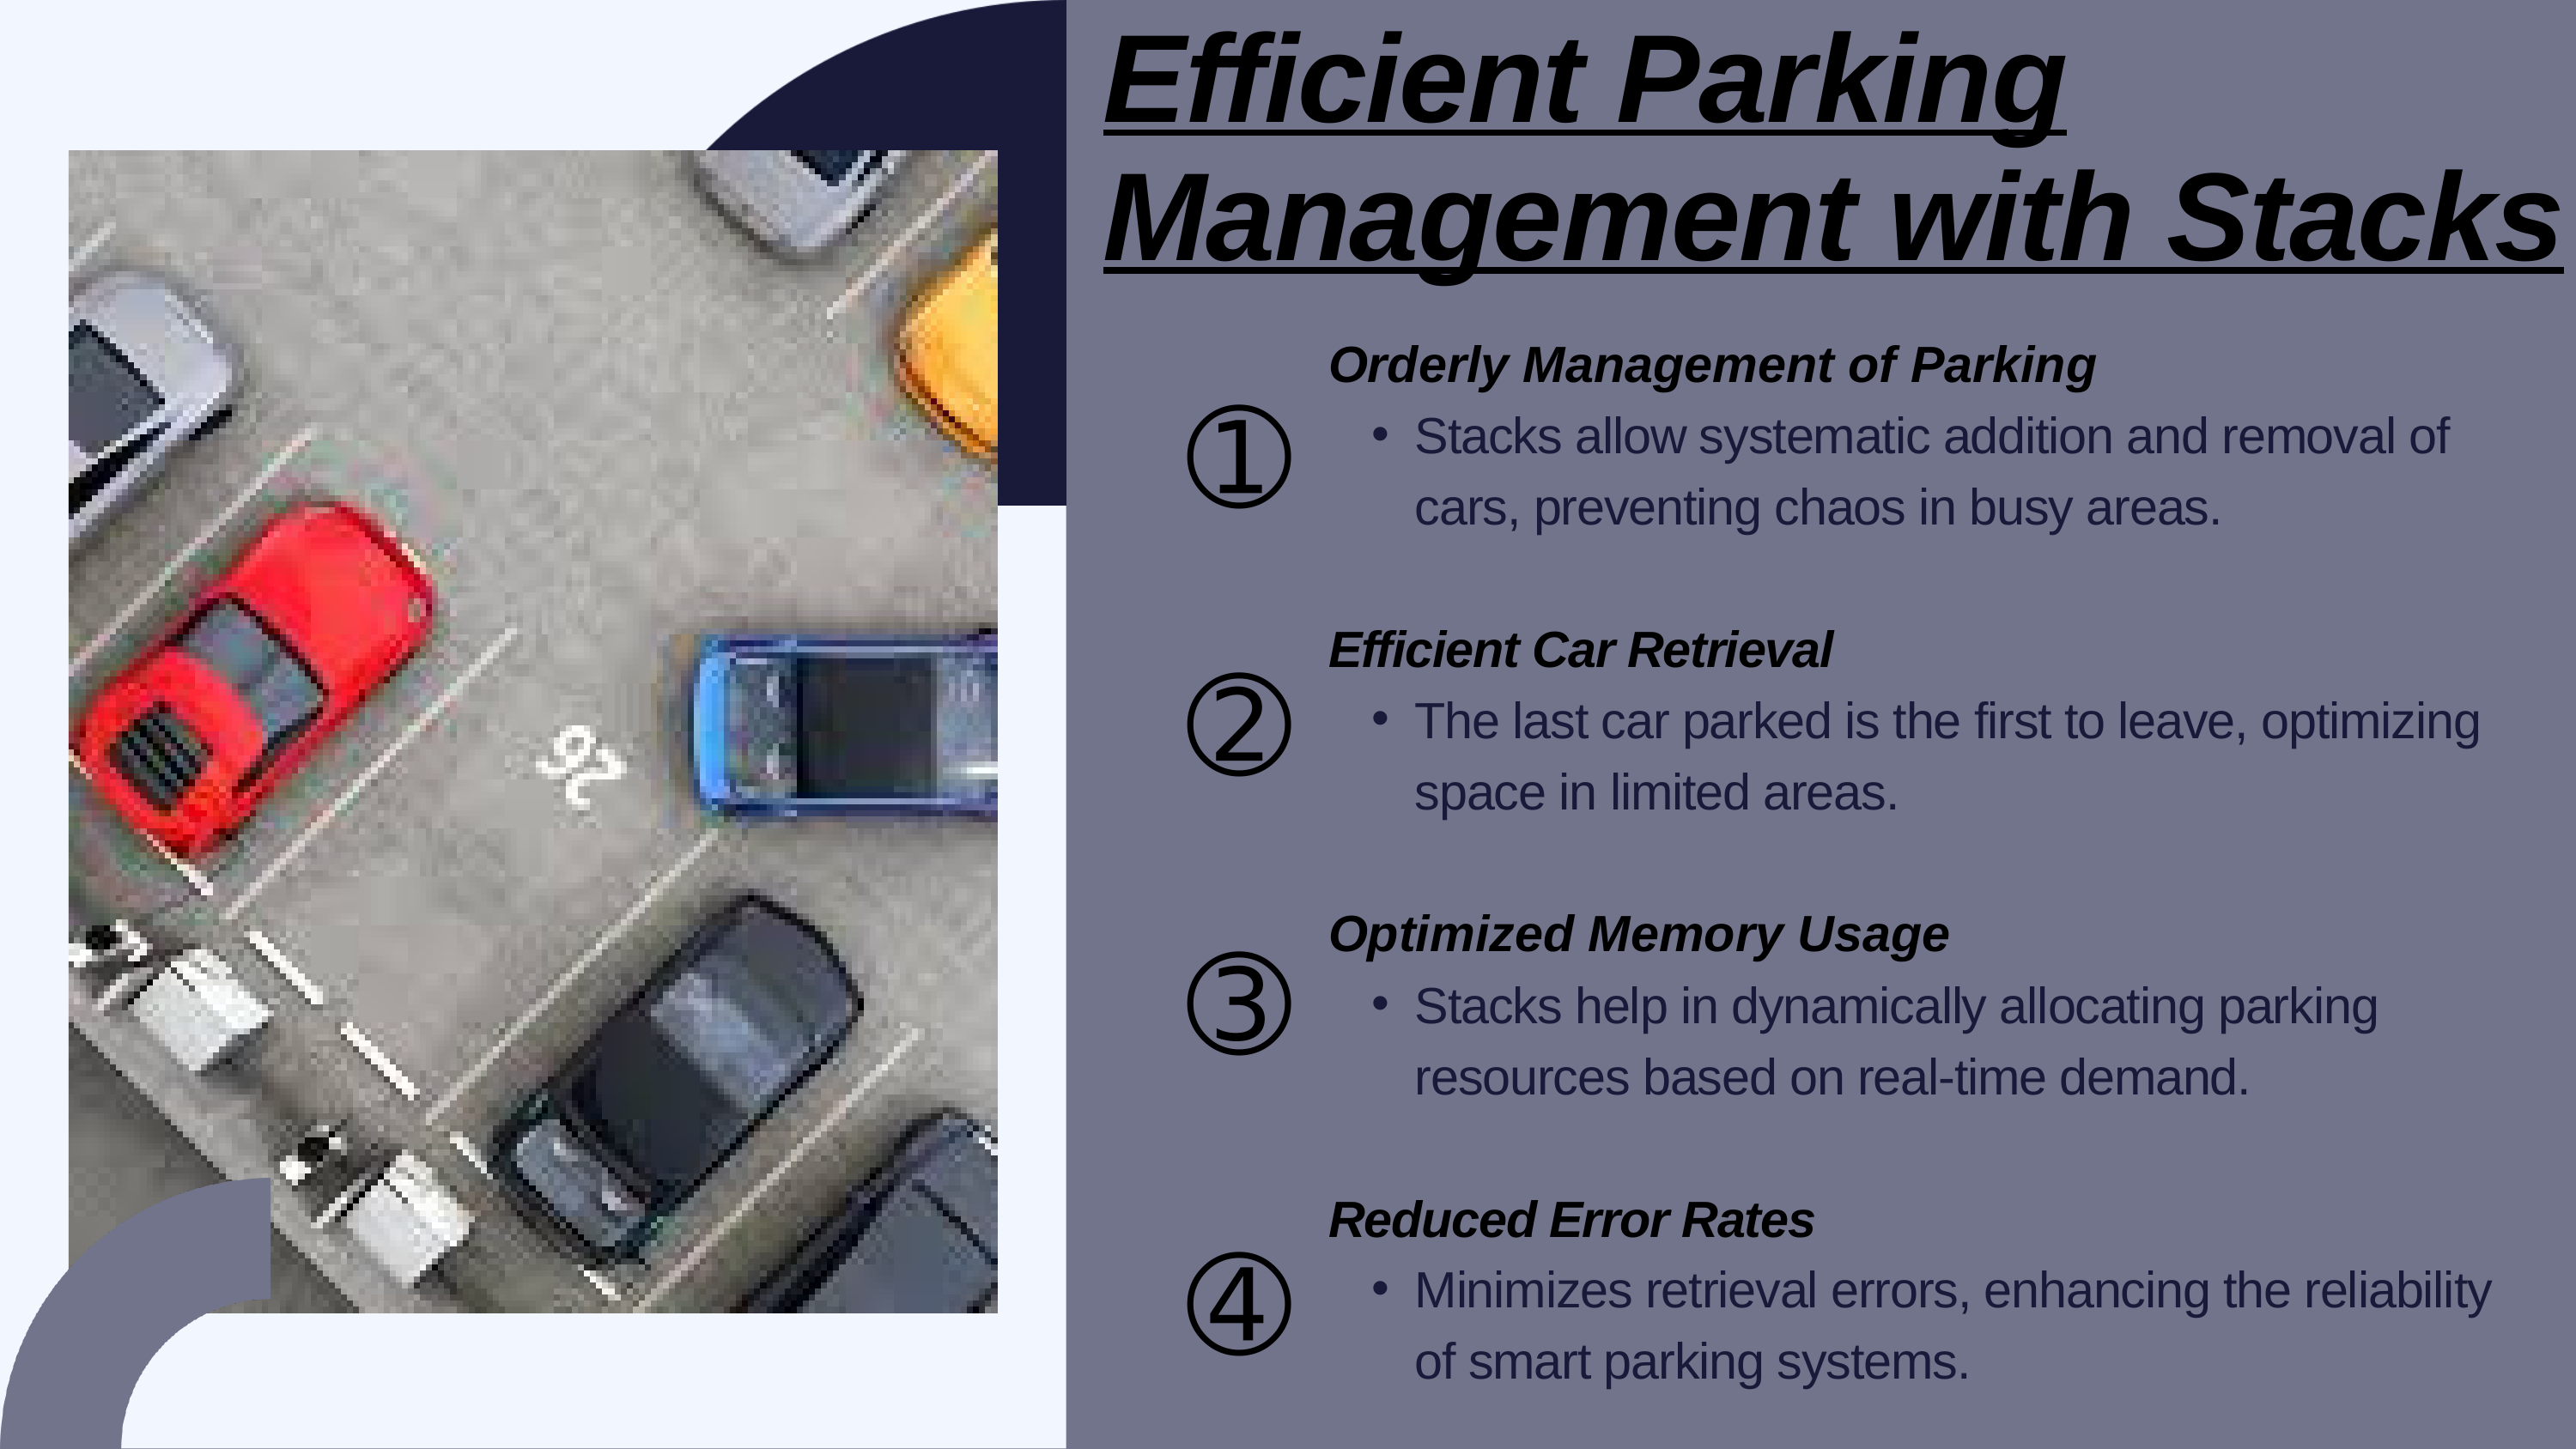

Efficient Parking Management with Stacks

Orderly Management of Parking
Stacks allow systematic addition and removal of cars, preventing chaos in busy areas.

Efficient Car Retrieval
The last car parked is the first to leave, optimizing space in limited areas.

Optimized Memory Usage
Stacks help in dynamically allocating parking resources based on real-time demand.

Reduced Error Rates
Minimizes retrieval errors, enhancing the reliability of smart parking systems.

➀
➁
➂

➃